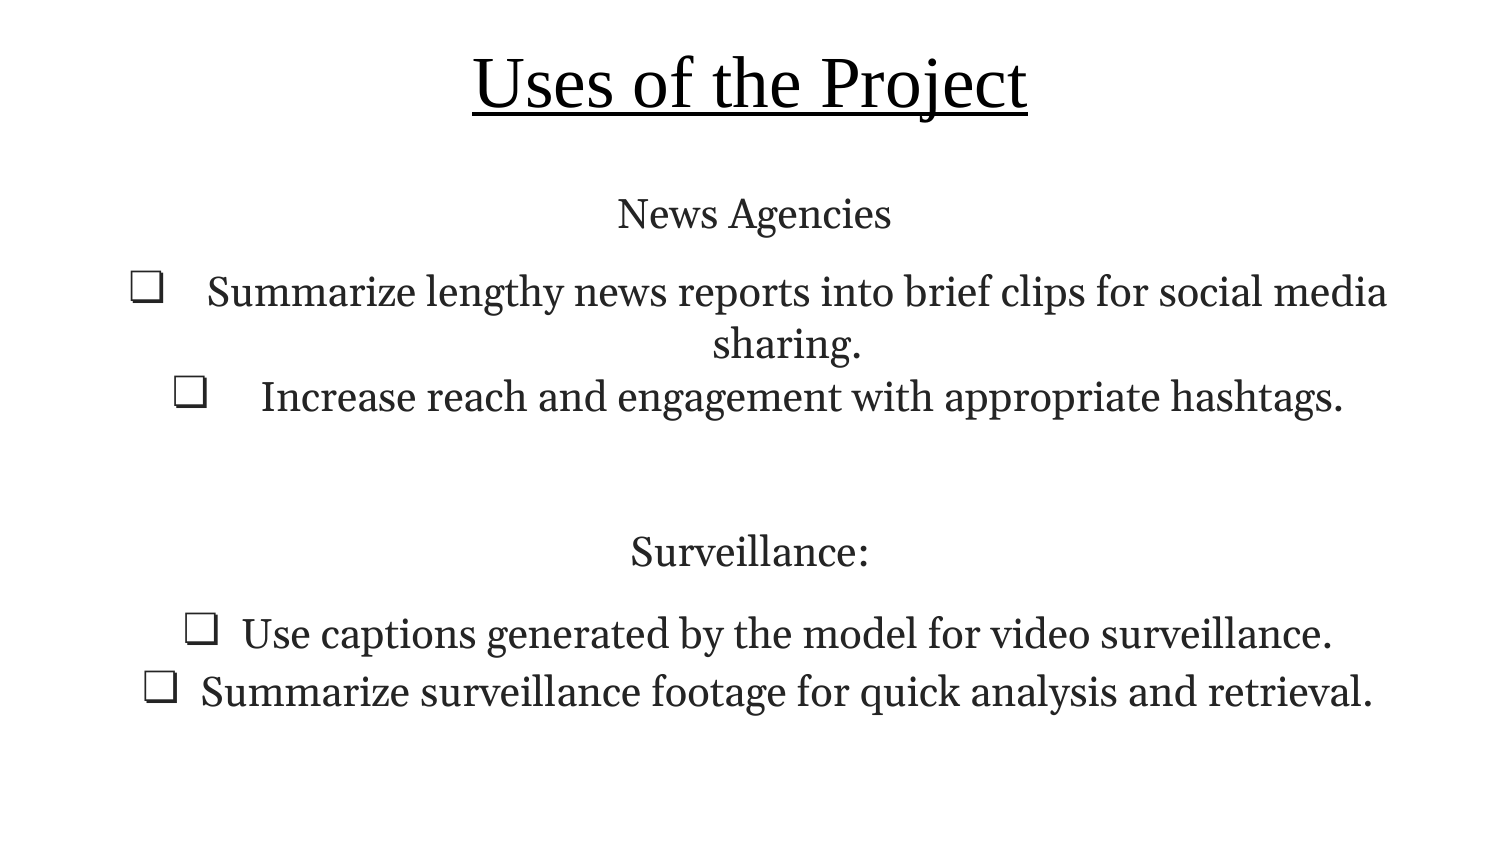

# Uses of the Project
 News Agencies
  Summarize lengthy news reports into brief clips for social media sharing.
   Increase reach and engagement with appropriate hashtags.

Surveillance:
Use captions generated by the model for video surveillance.
Summarize surveillance footage for quick analysis and retrieval.